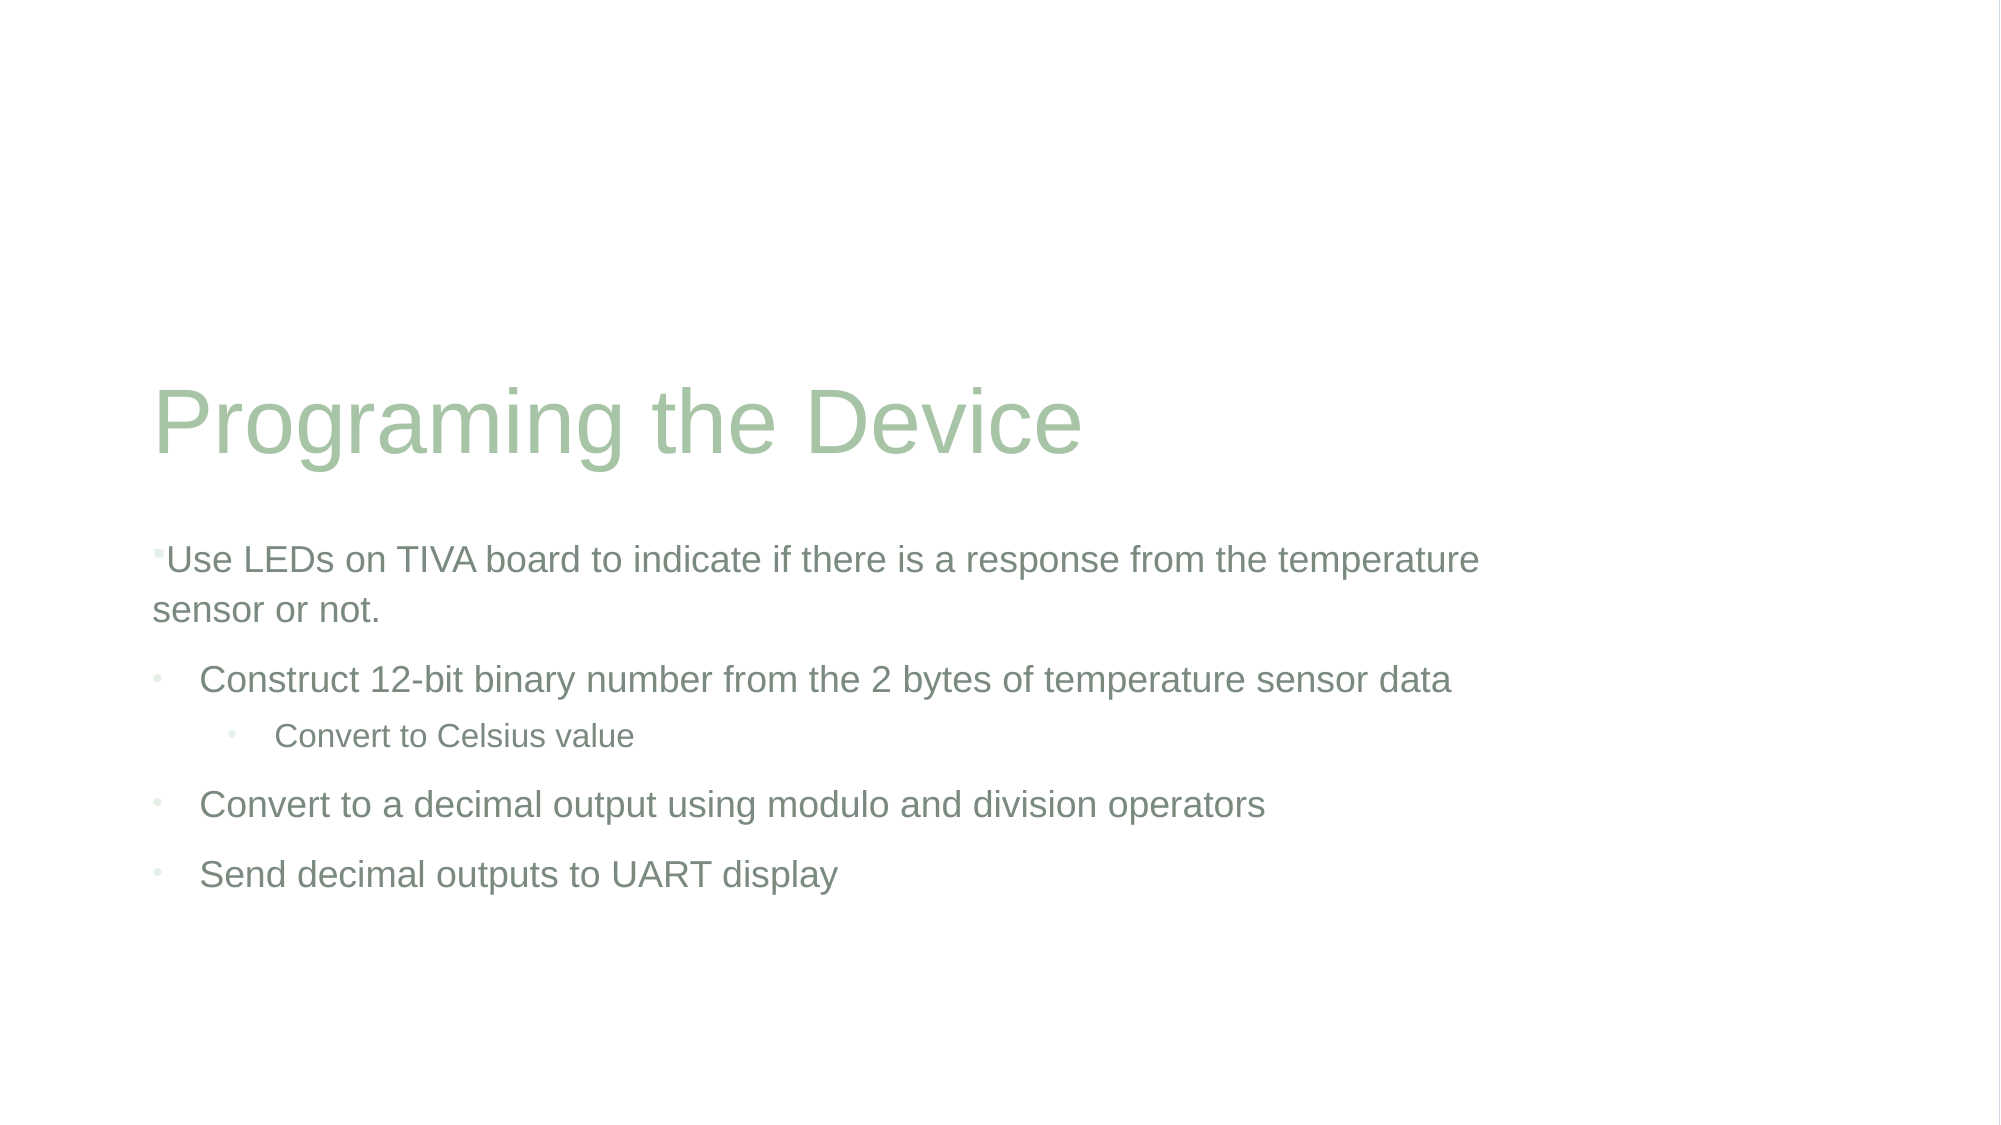

# Programing the Device
Use LEDs on TIVA board to indicate if there is a response from the temperature sensor or not.
Construct 12-bit binary number from the 2 bytes of temperature sensor data
Convert to Celsius value
Convert to a decimal output using modulo and division operators
Send decimal outputs to UART display